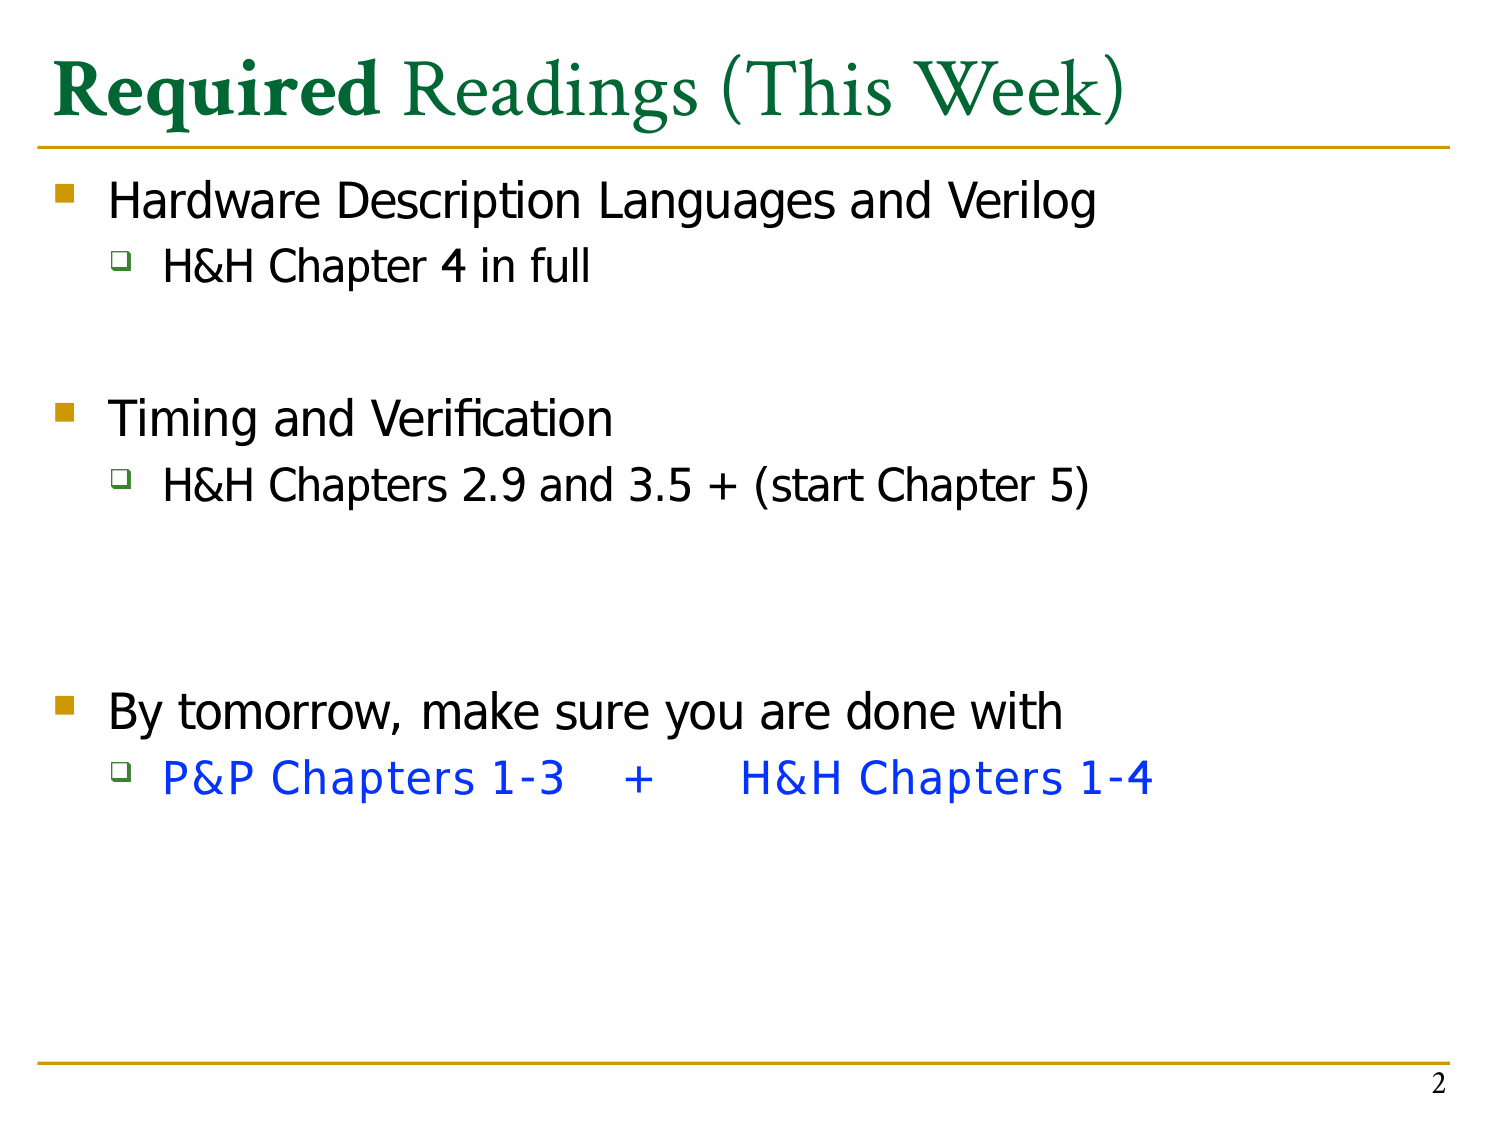

# Required Readings (This Week)
Hardware Description Languages and Verilog
H&H Chapter 4 in full

Timing and Verification
H&H Chapters 2.9 and 3.5 + (start Chapter 5)

By tomorrow, make sure you are done with
P&P Chapters 1-3    +      H&H Chapters 1-4
2